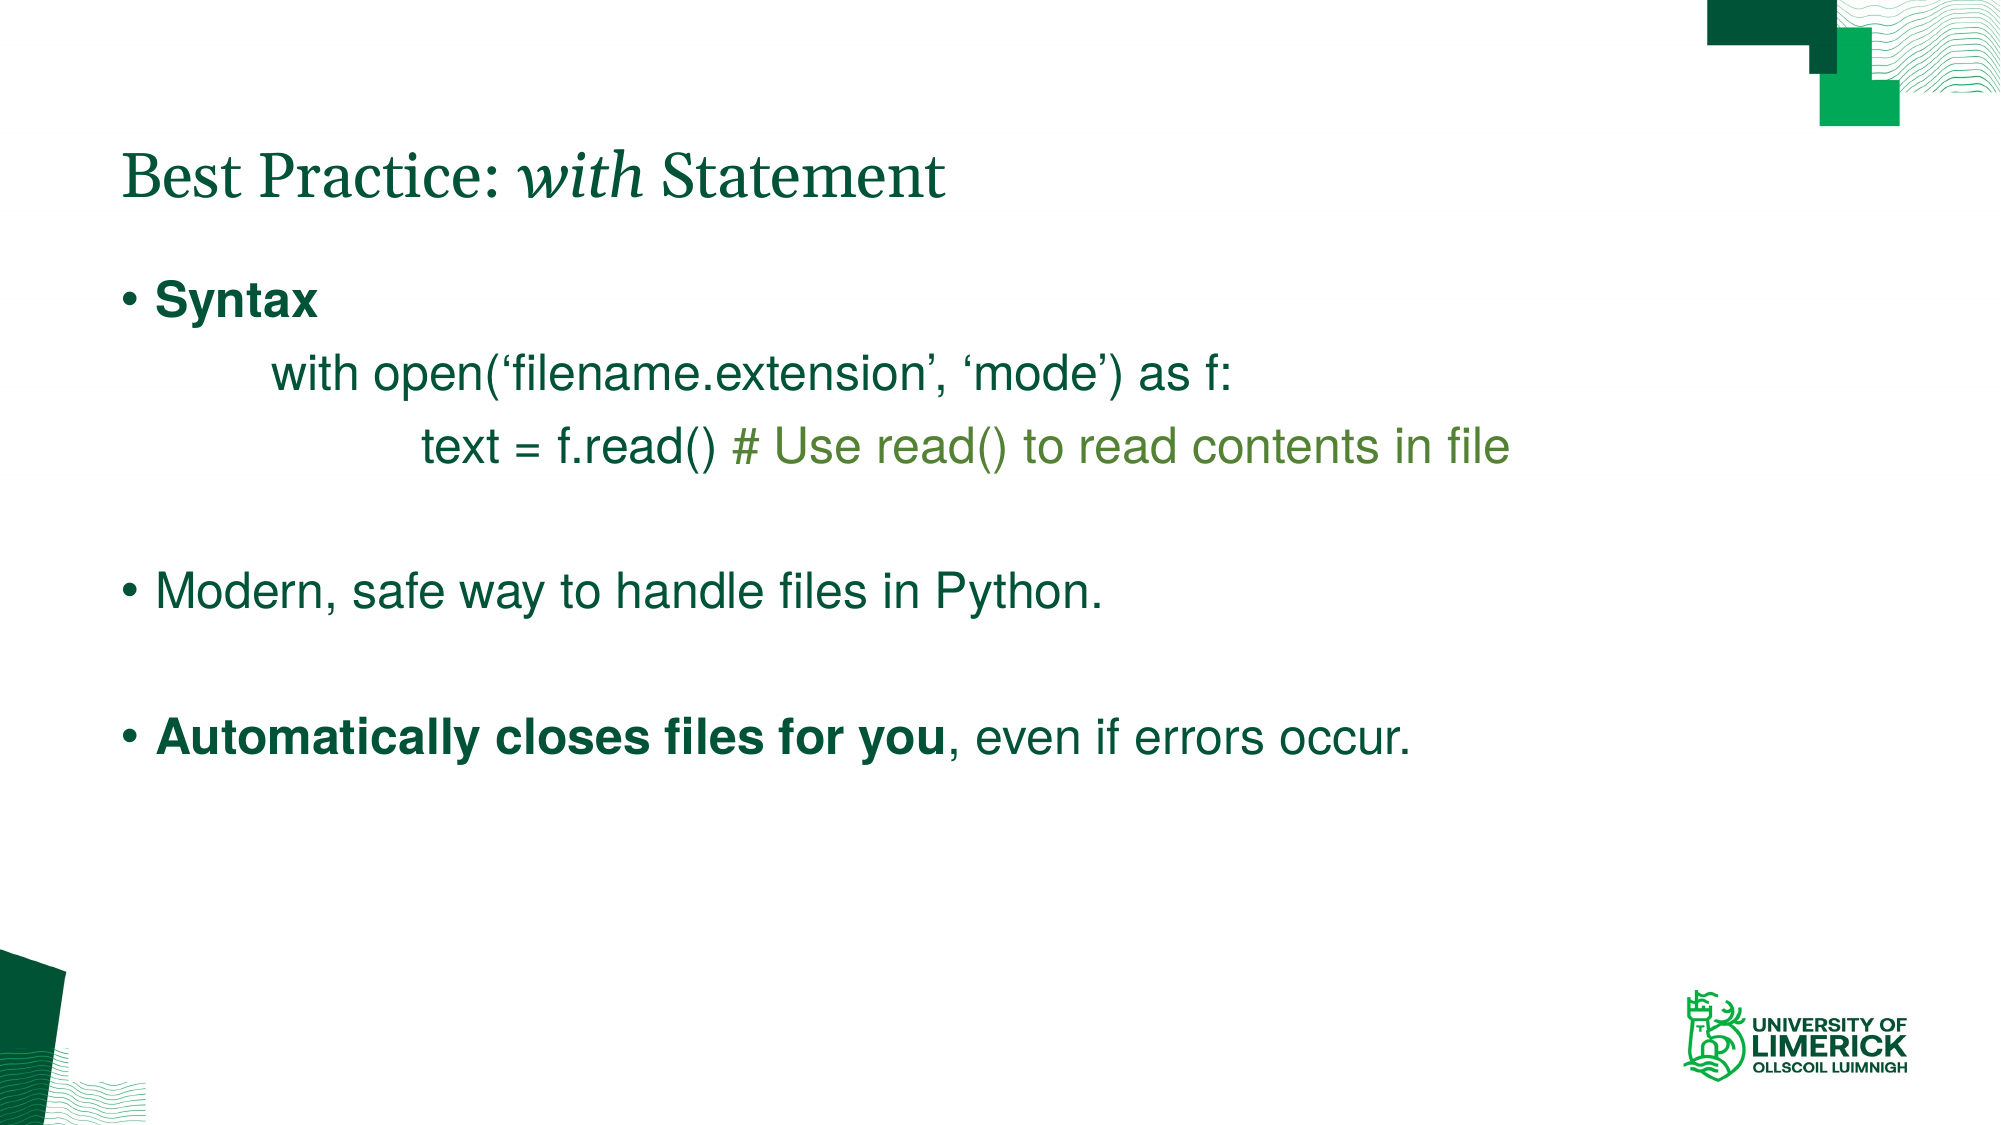

# Best Practice: with Statement
Syntax
	with open(‘filename.extension’, ‘mode’) as f:
		text = f.read() # Use read() to read contents in file

Modern, safe way to handle files in Python.

Automatically closes files for you, even if errors occur.